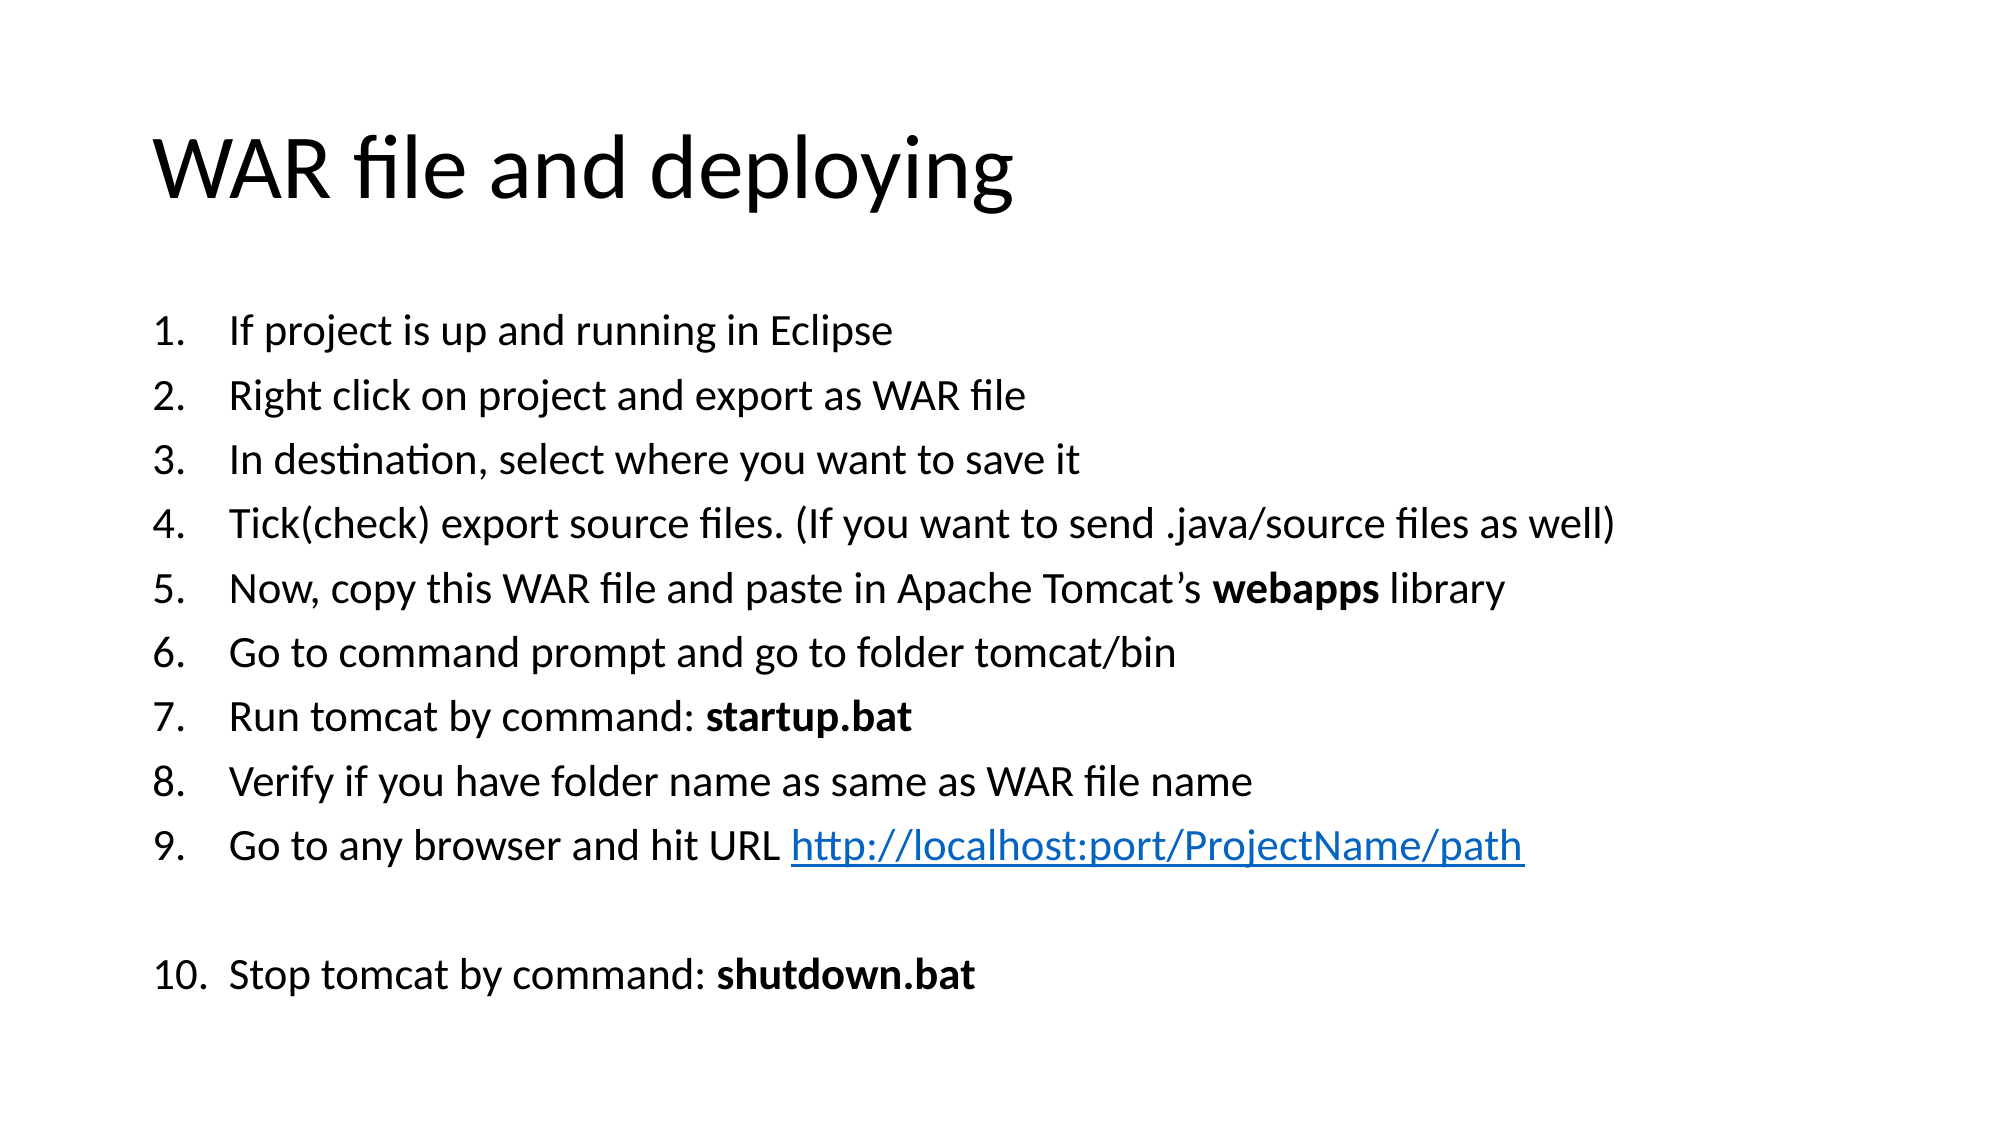

# WAR file and deploying
If project is up and running in Eclipse
Right click on project and export as WAR file
In destination, select where you want to save it
Tick(check) export source files. (If you want to send .java/source files as well)
Now, copy this WAR file and paste in Apache Tomcat’s webapps library
Go to command prompt and go to folder tomcat/bin
Run tomcat by command: startup.bat
Verify if you have folder name as same as WAR file name
Go to any browser and hit URL http://localhost:port/ProjectName/path

Stop tomcat by command: shutdown.bat